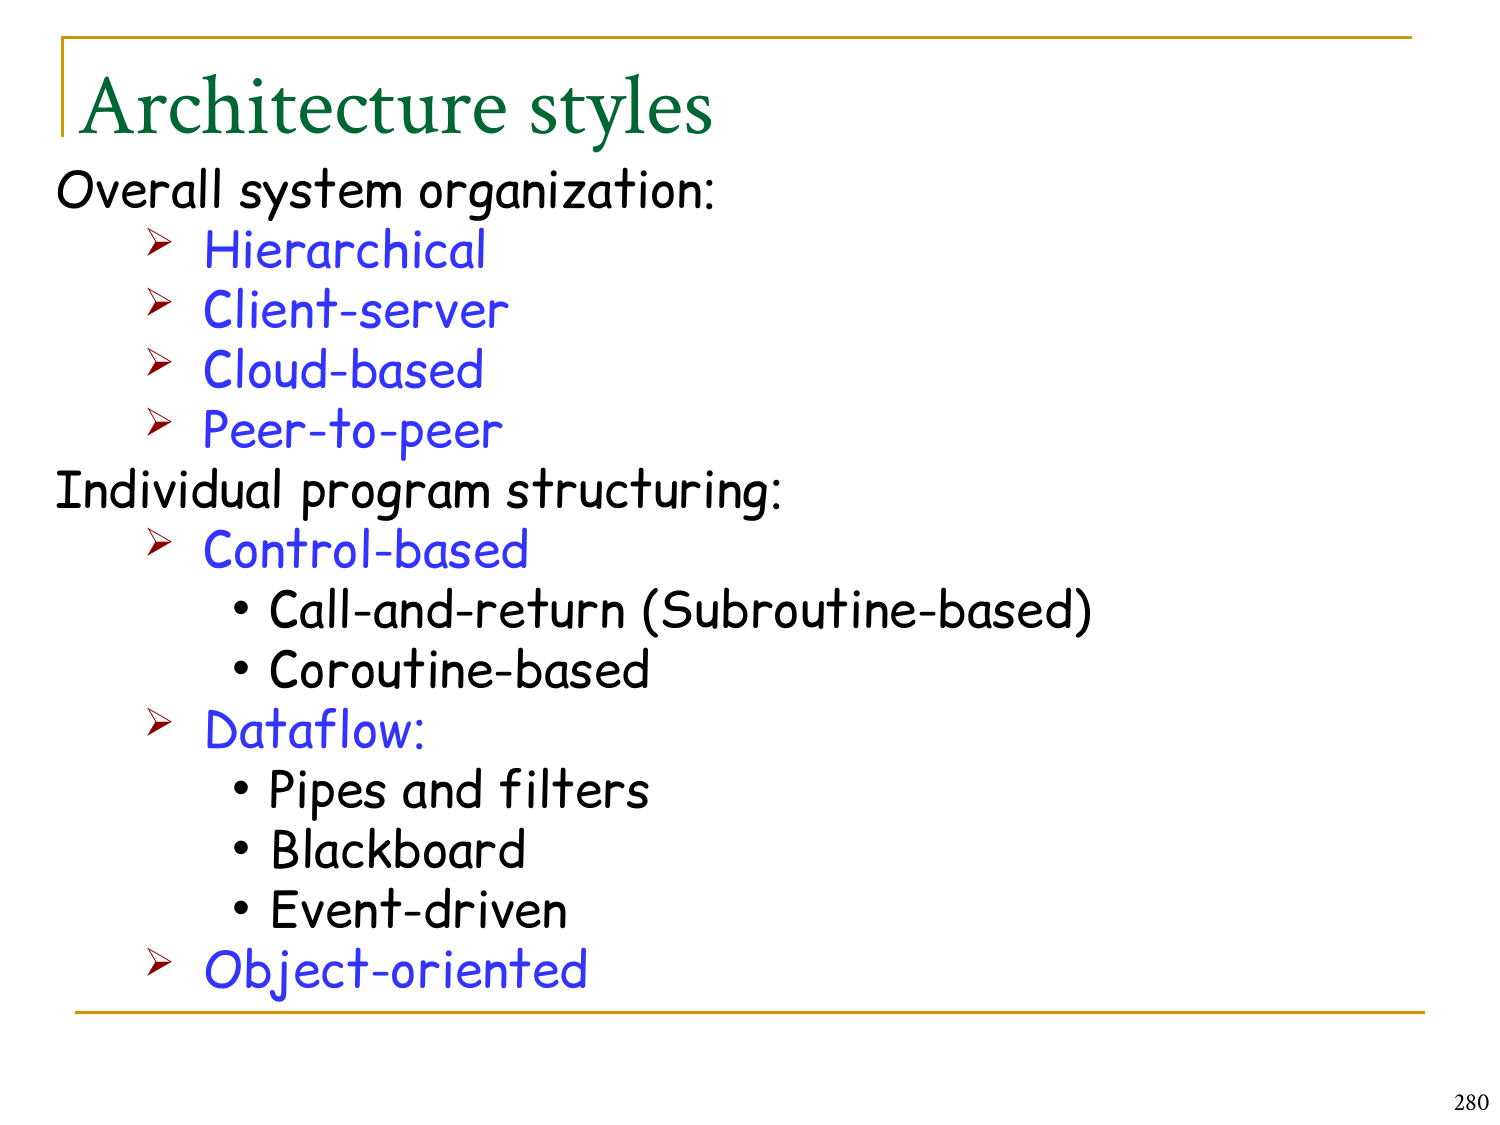

# Architecture styles
Overall system organization:
Hierarchical
Client-server
Cloud-based
Peer-to-peer
Individual program structuring:
Control-based
Call-and-return (Subroutine-based)
Coroutine-based
Dataflow:
Pipes and filters
Blackboard
Event-driven
Object-oriented
280